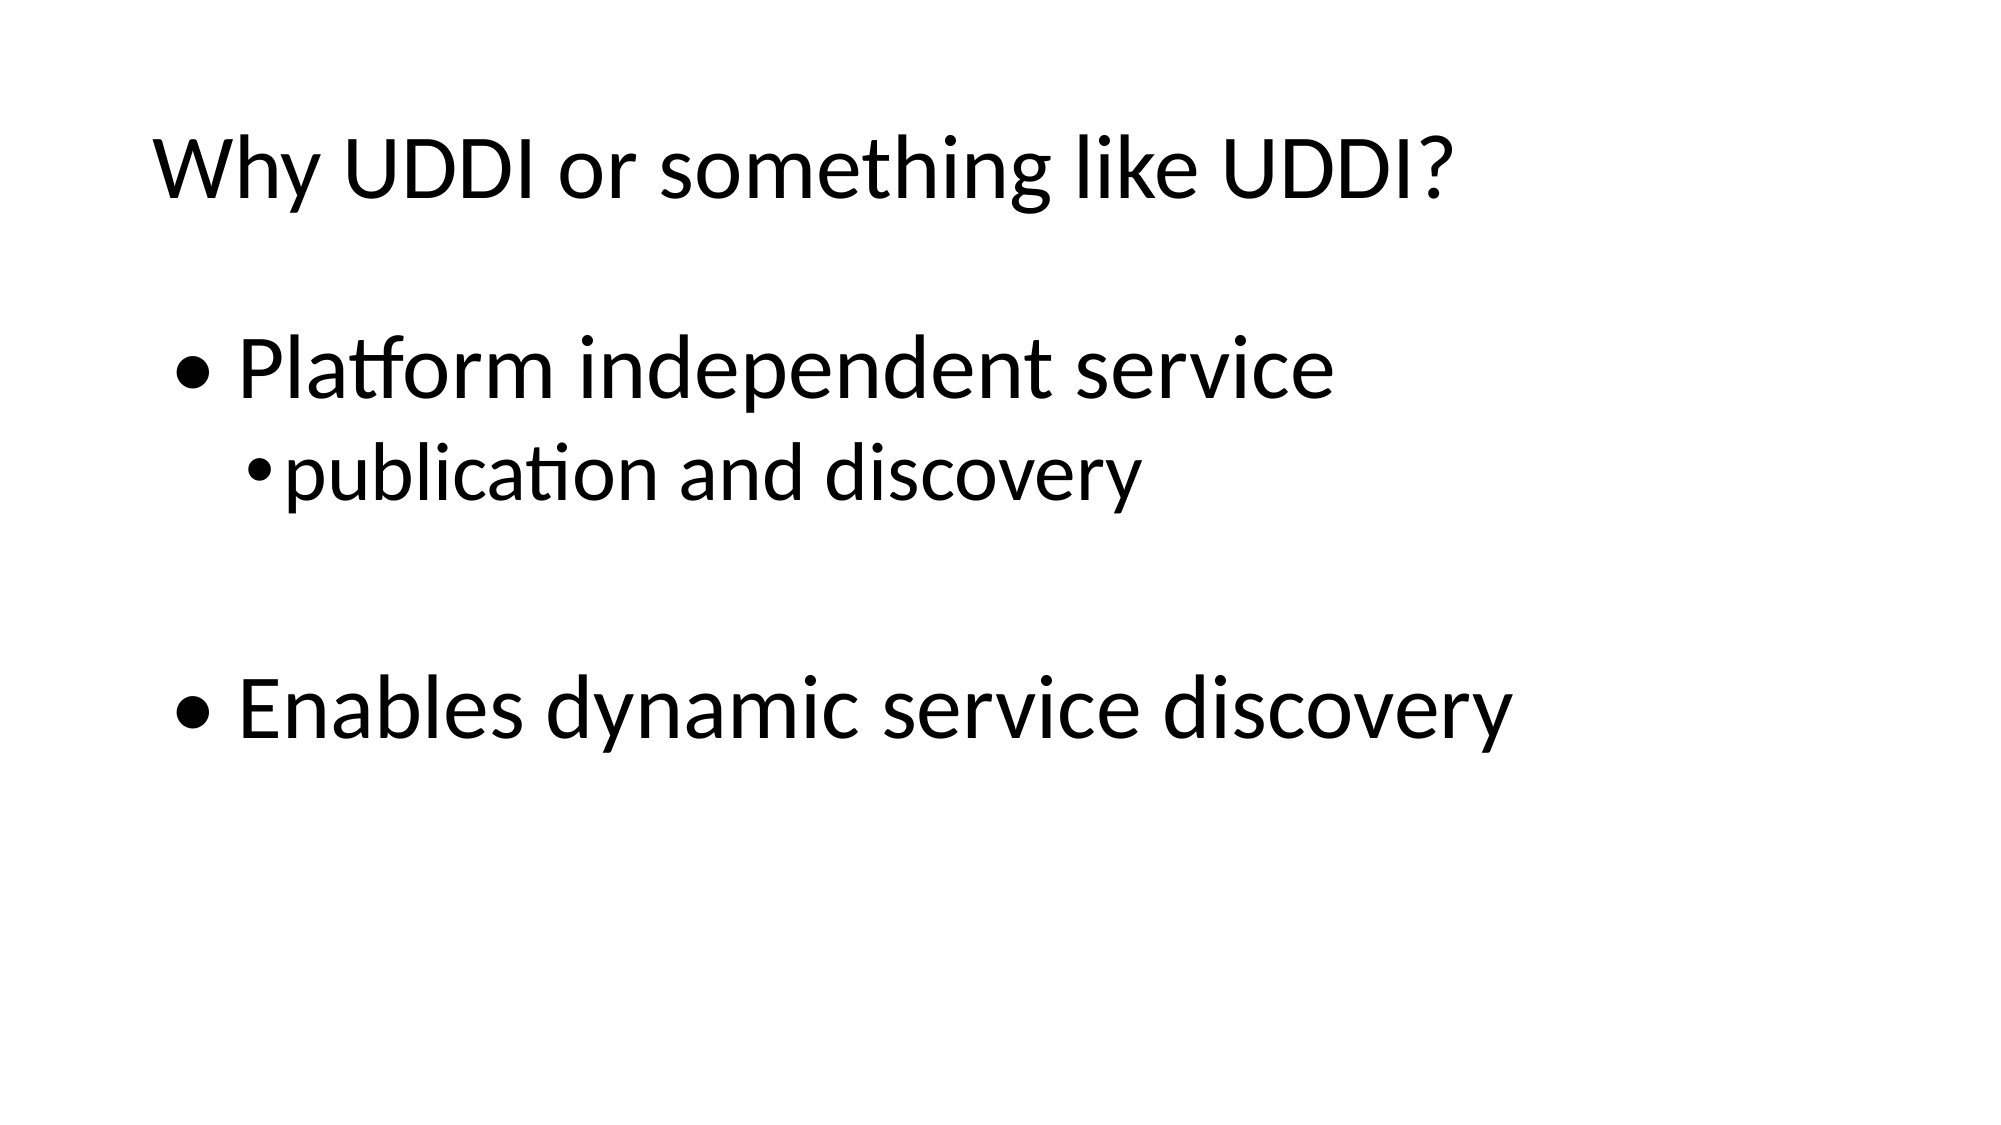

# Why UDDI or something like UDDI?
• Platform independent service
publication and discovery

• Enables dynamic service discovery